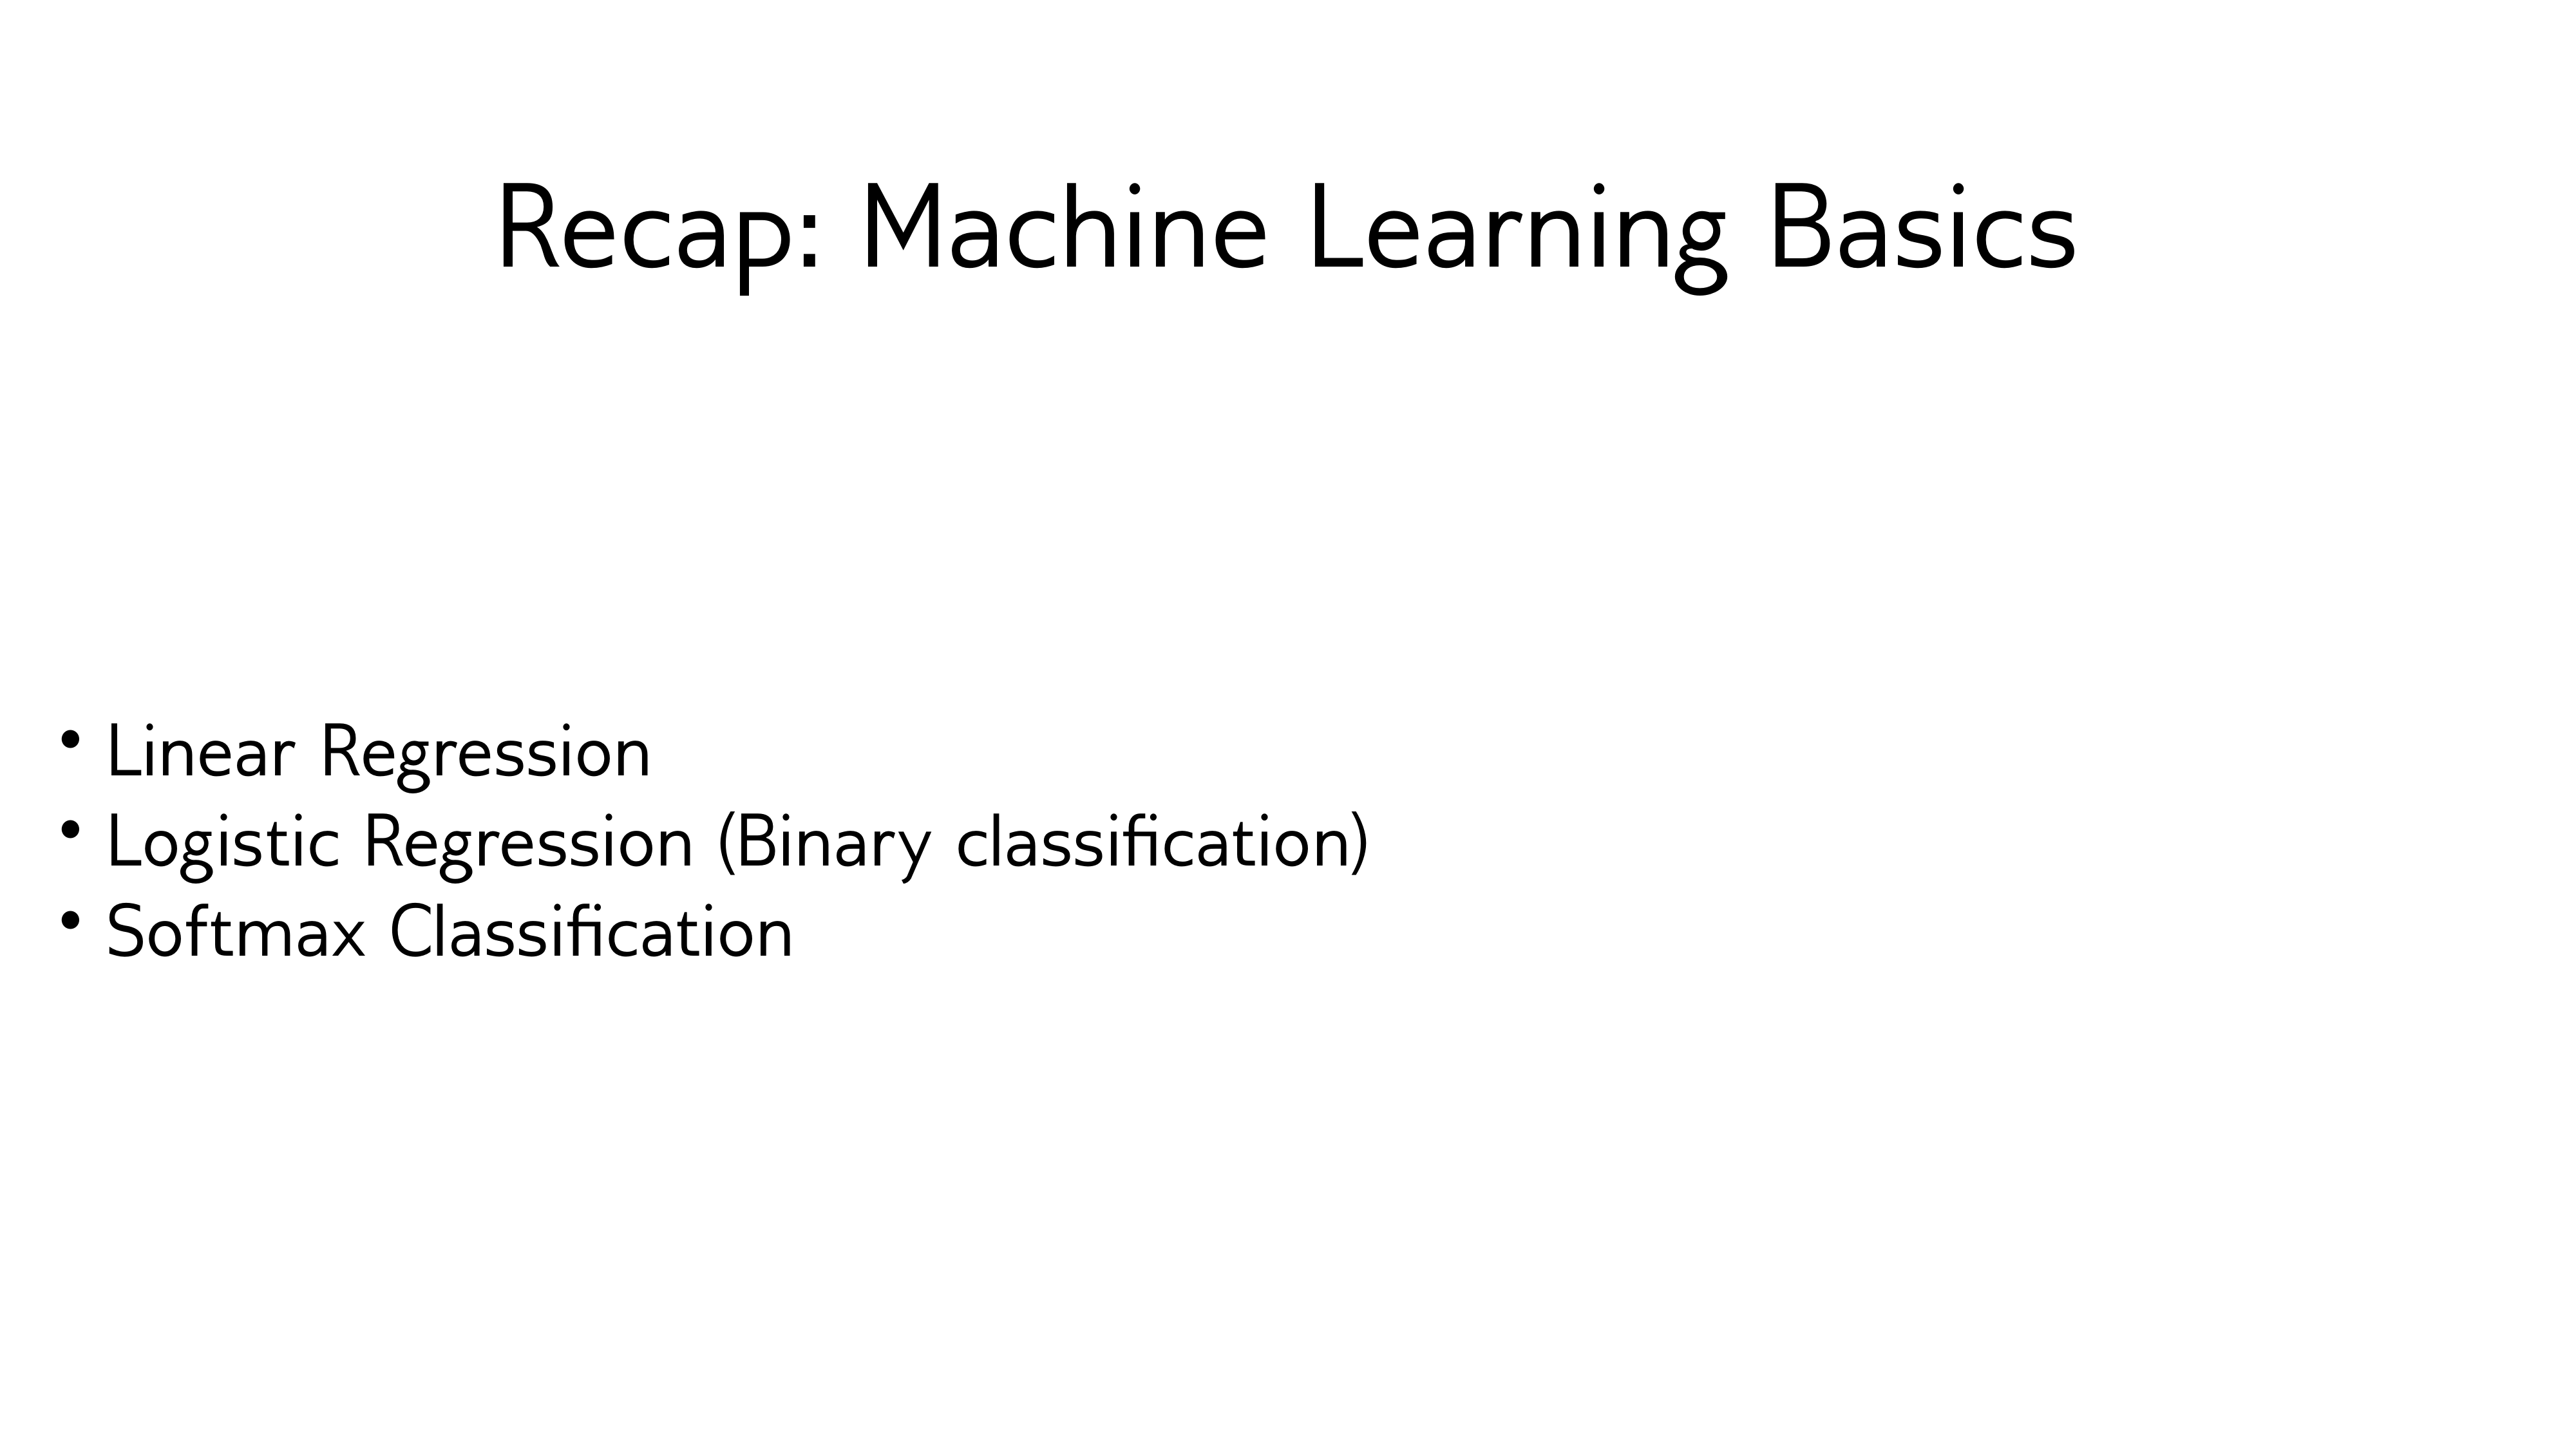

# Recap: Machine Learning Basics
Linear Regression
Logistic Regression (Binary classification)
Softmax Classification